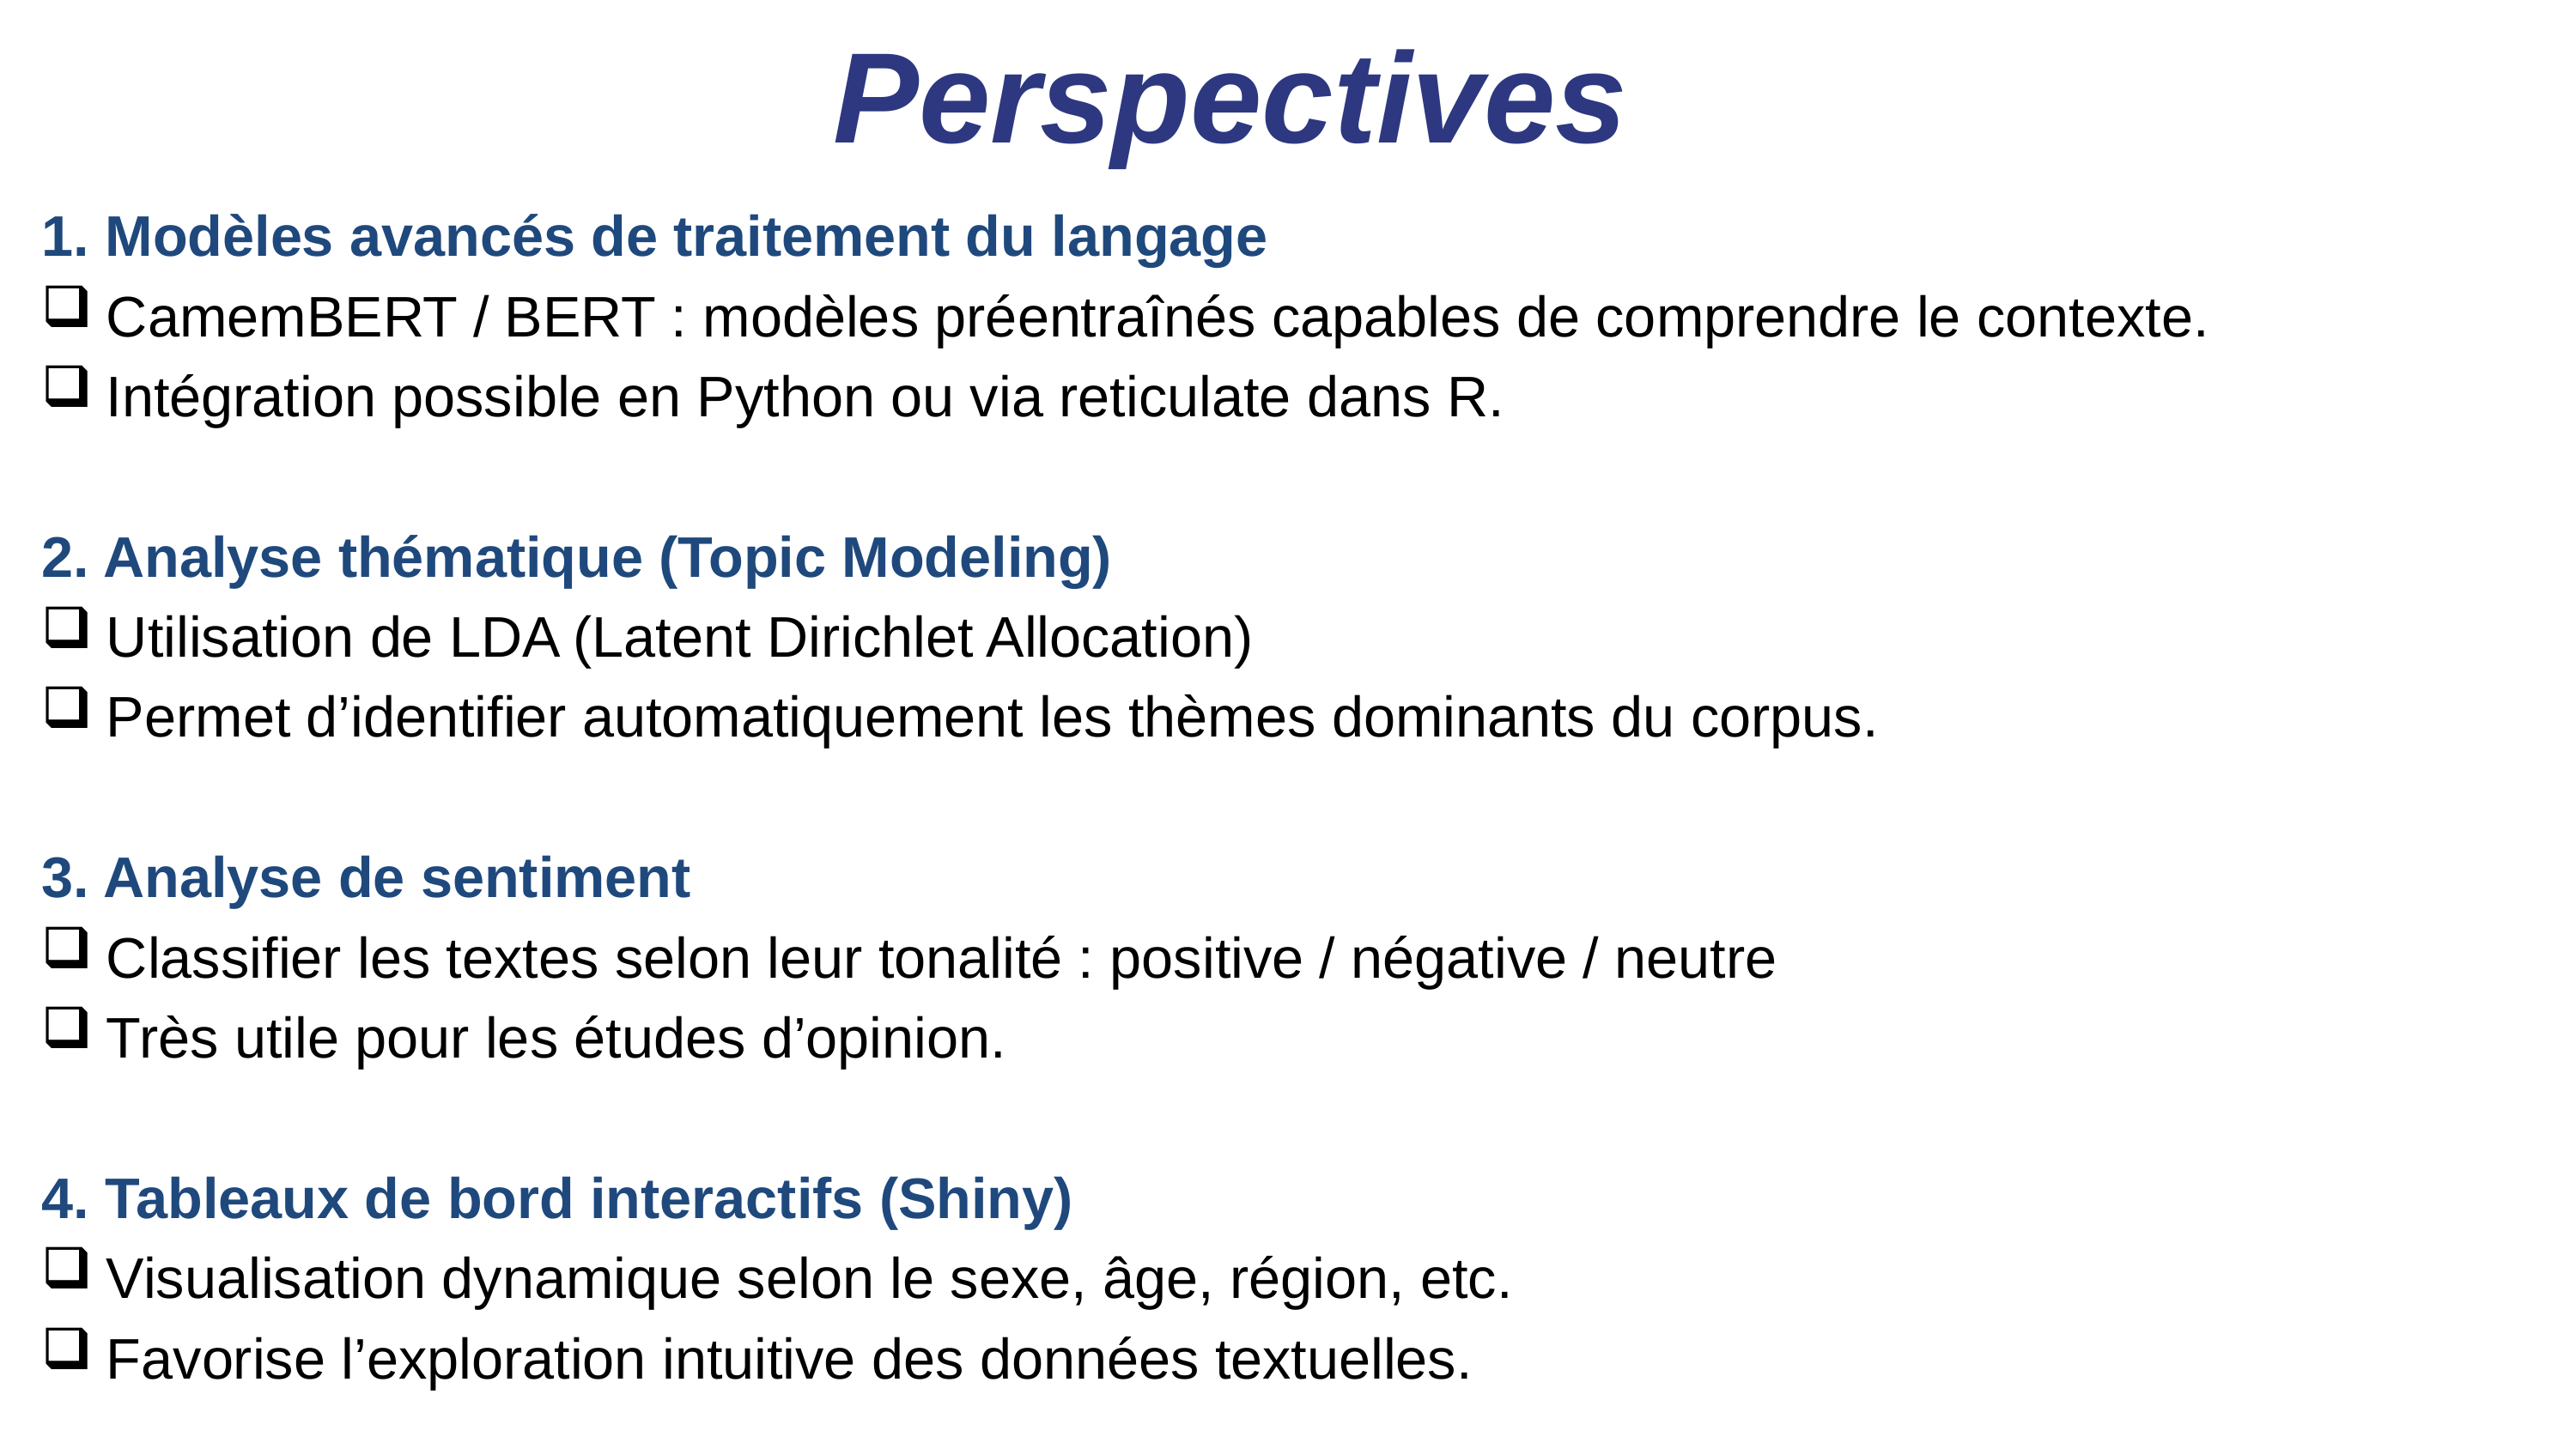

Perspectives
1. Modèles avancés de traitement du langage
CamemBERT / BERT : modèles préentraînés capables de comprendre le contexte.
Intégration possible en Python ou via reticulate dans R.

2. Analyse thématique (Topic Modeling)
Utilisation de LDA (Latent Dirichlet Allocation)
Permet d’identifier automatiquement les thèmes dominants du corpus.

3. Analyse de sentiment
Classifier les textes selon leur tonalité : positive / négative / neutre
Très utile pour les études d’opinion.

4. Tableaux de bord interactifs (Shiny)
Visualisation dynamique selon le sexe, âge, région, etc.
Favorise l’exploration intuitive des données textuelles.